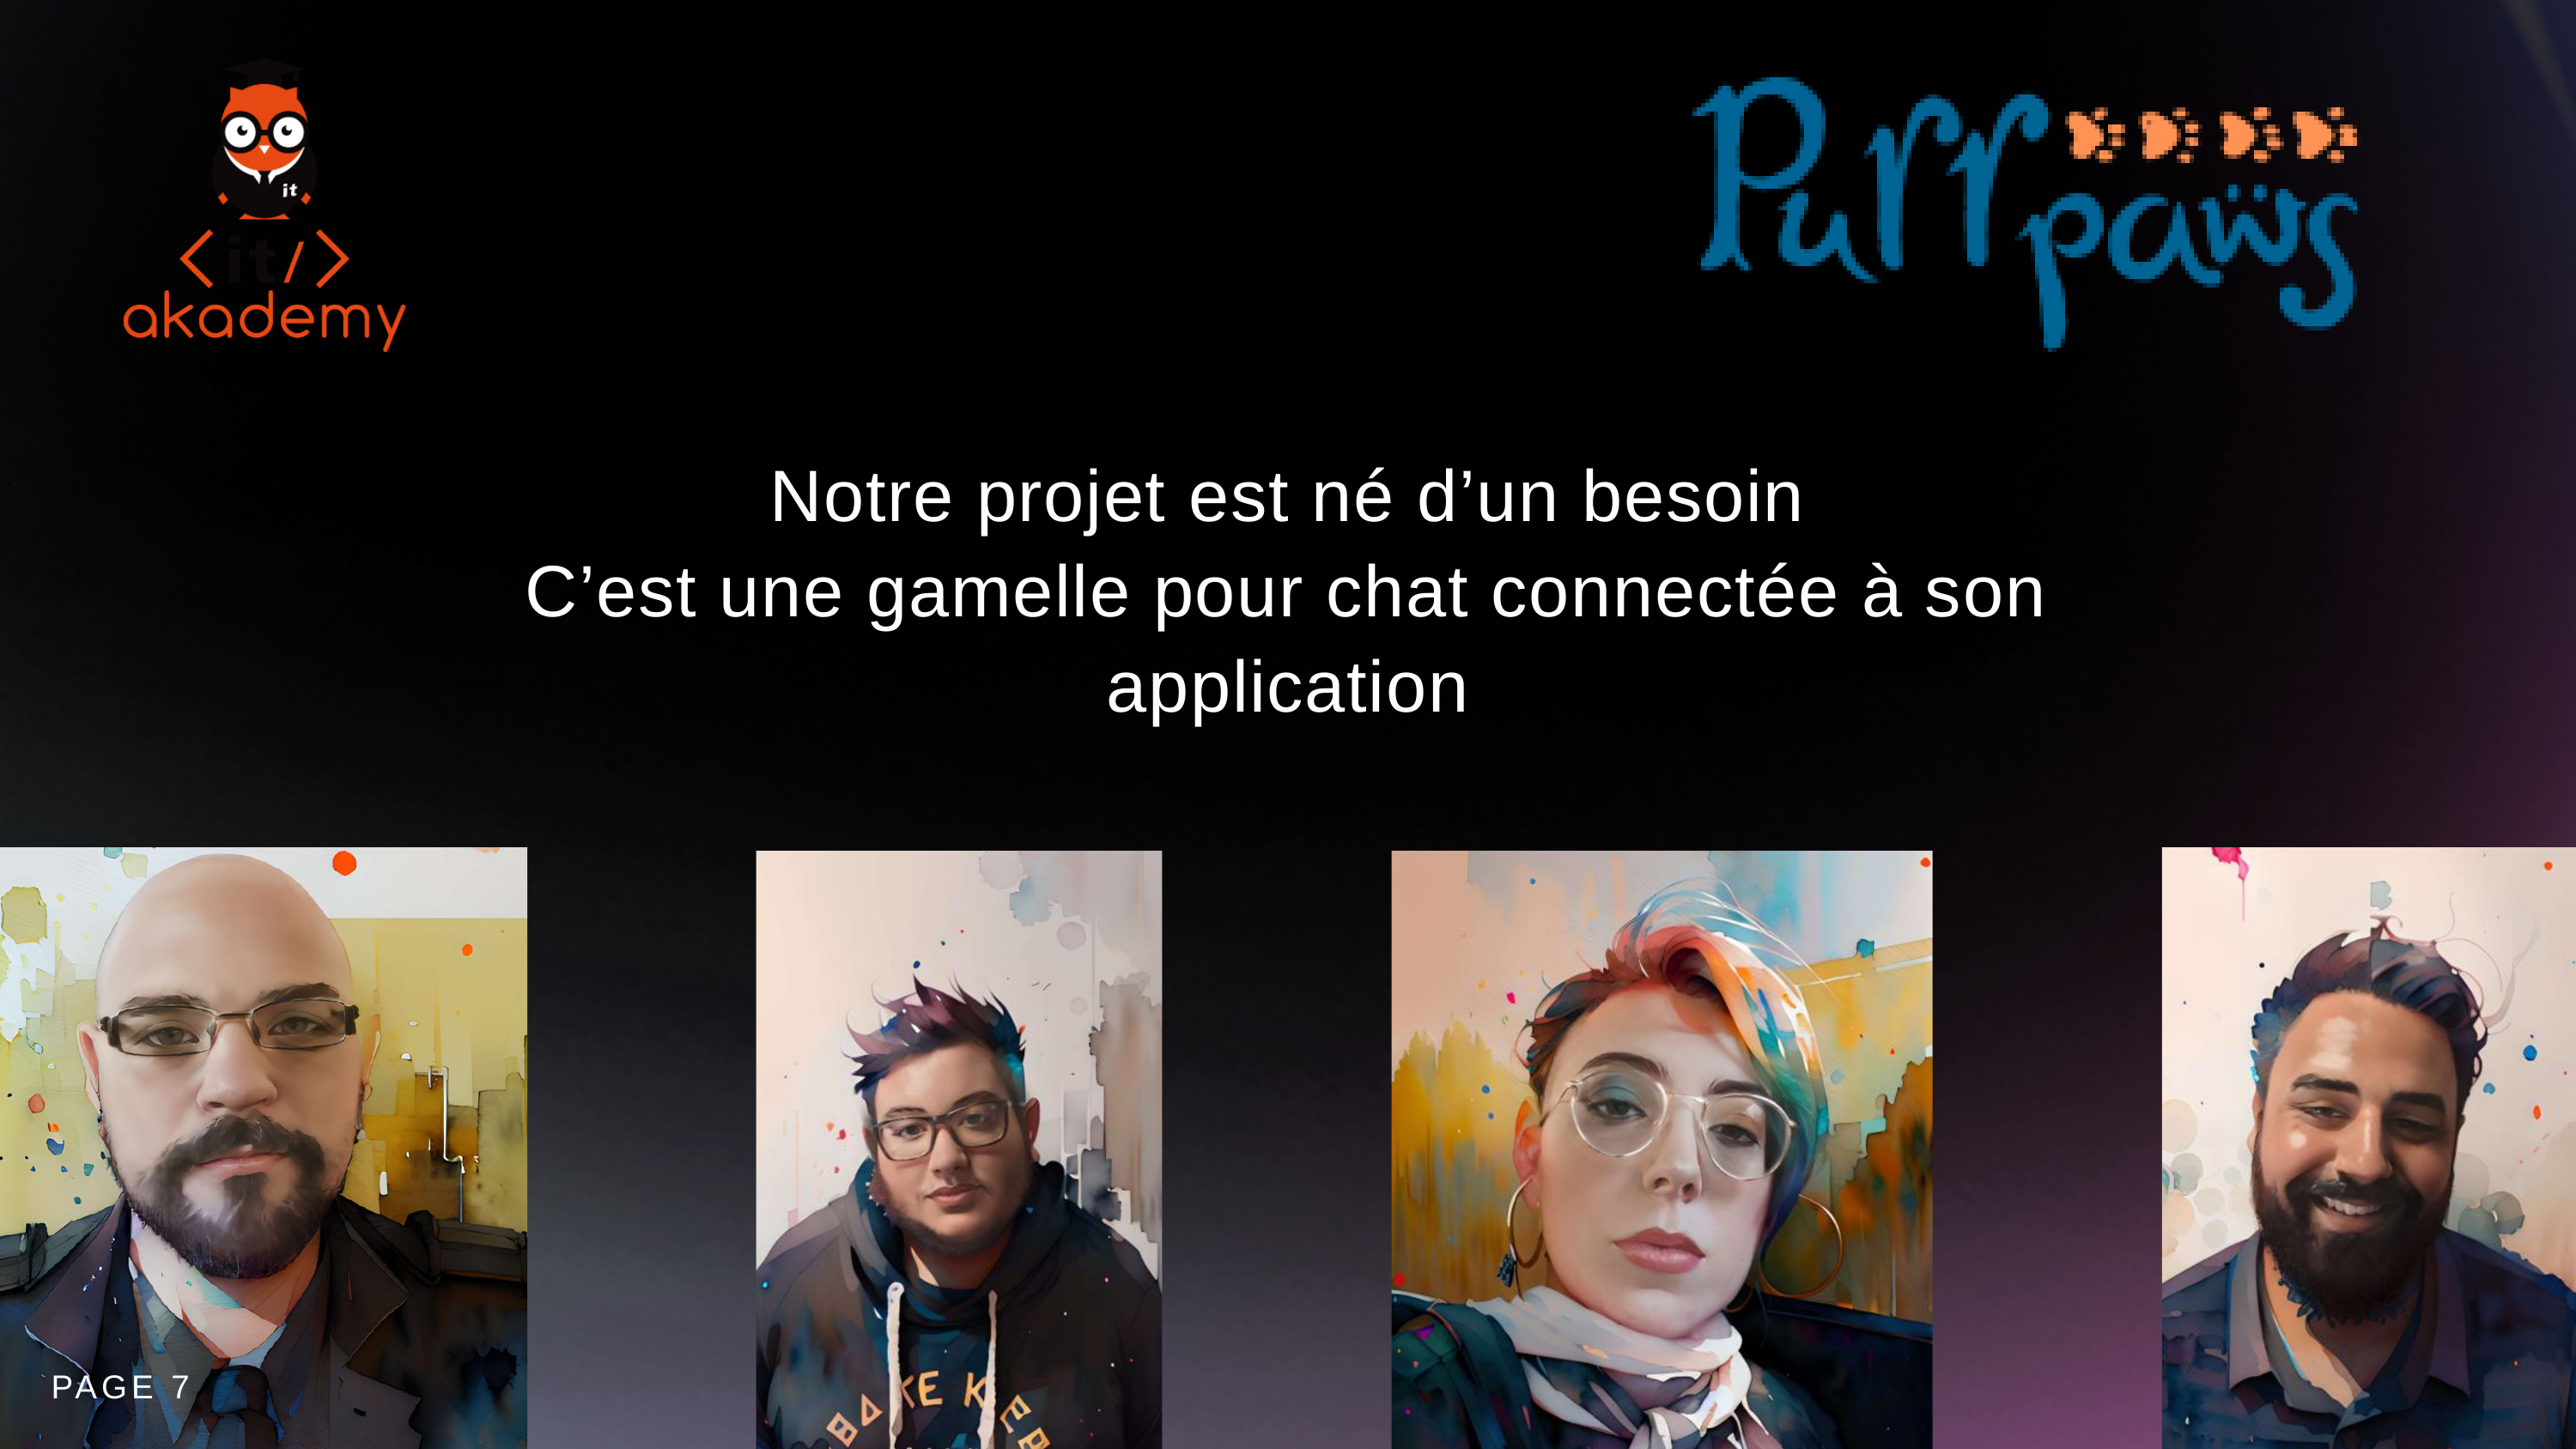

Notre projet est né d’un besoin
C’est une gamelle pour chat connectée à son application

PAGE 7